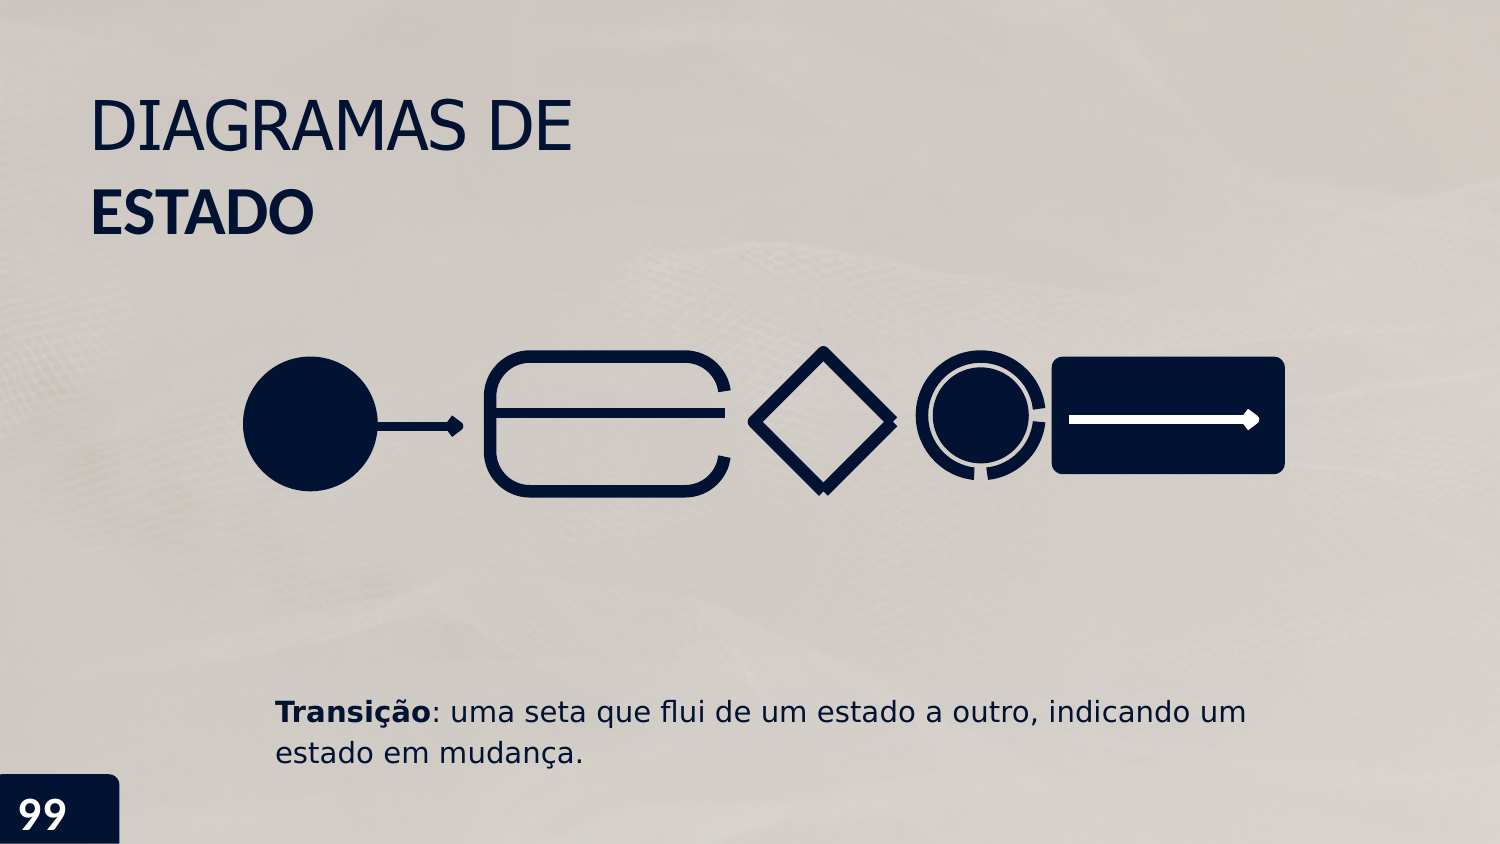

# DIAGRAMAS DE
ESTADO

Transição: uma seta que flui de um estado a outro, indicando um estado em mudança.
99